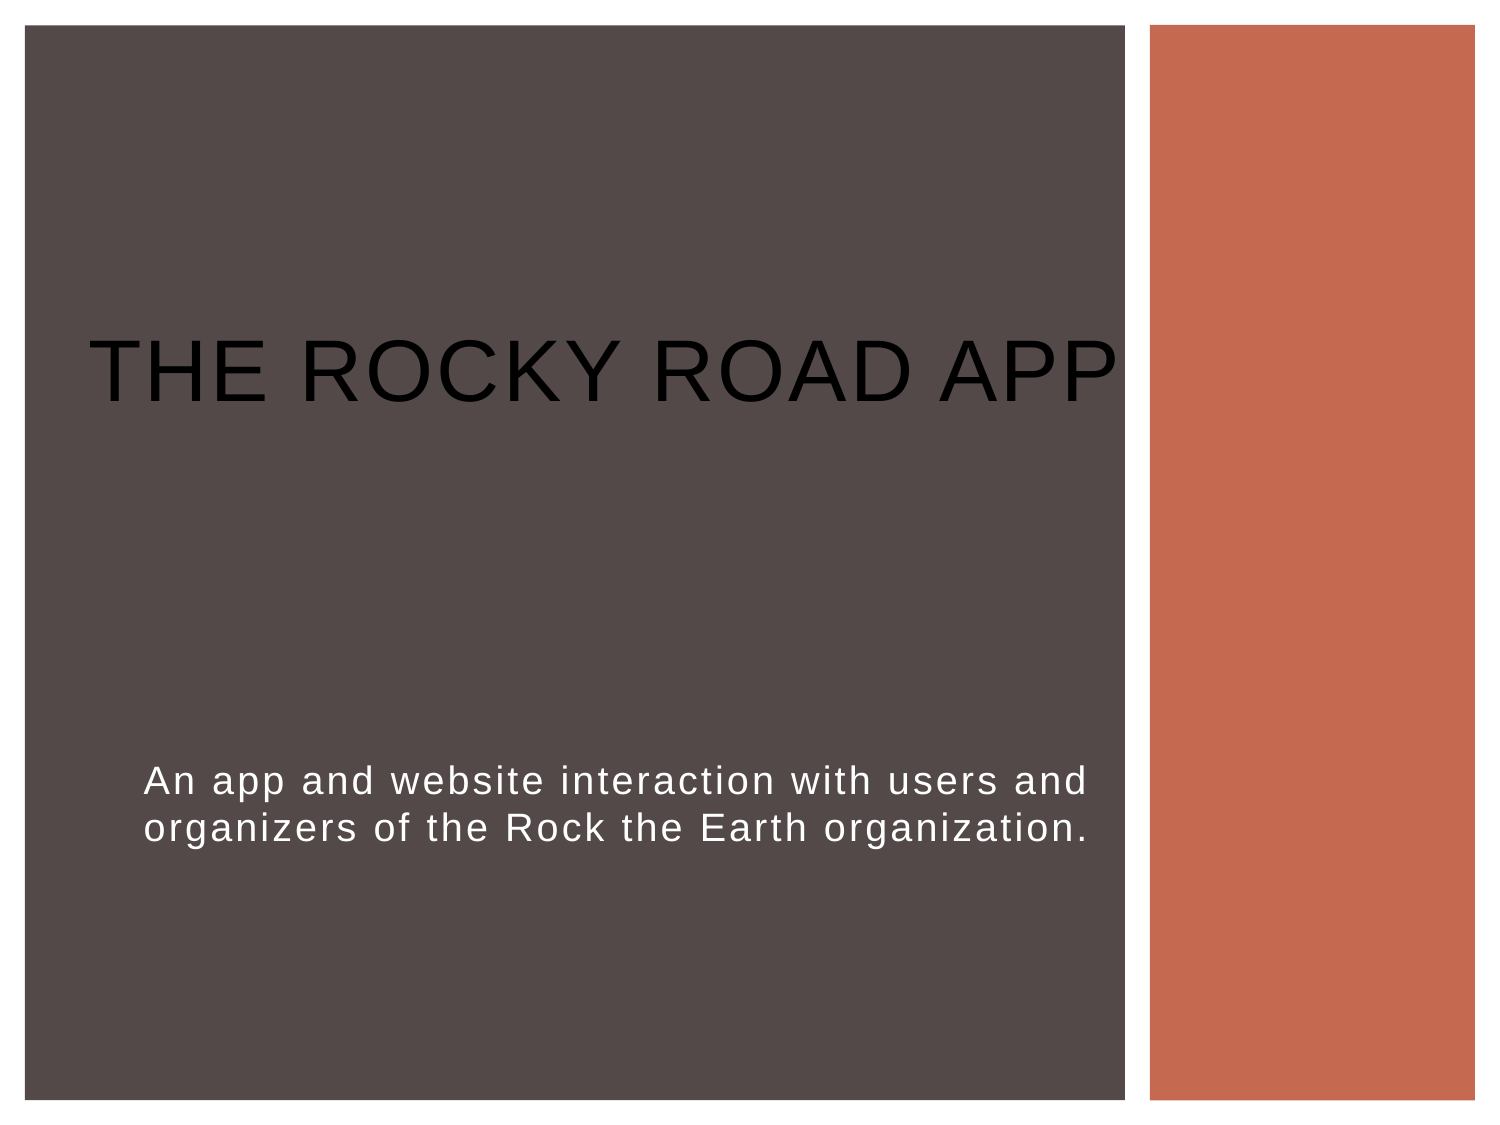

# The Rocky Road app
An app and website interaction with users and organizers of the Rock the Earth organization.